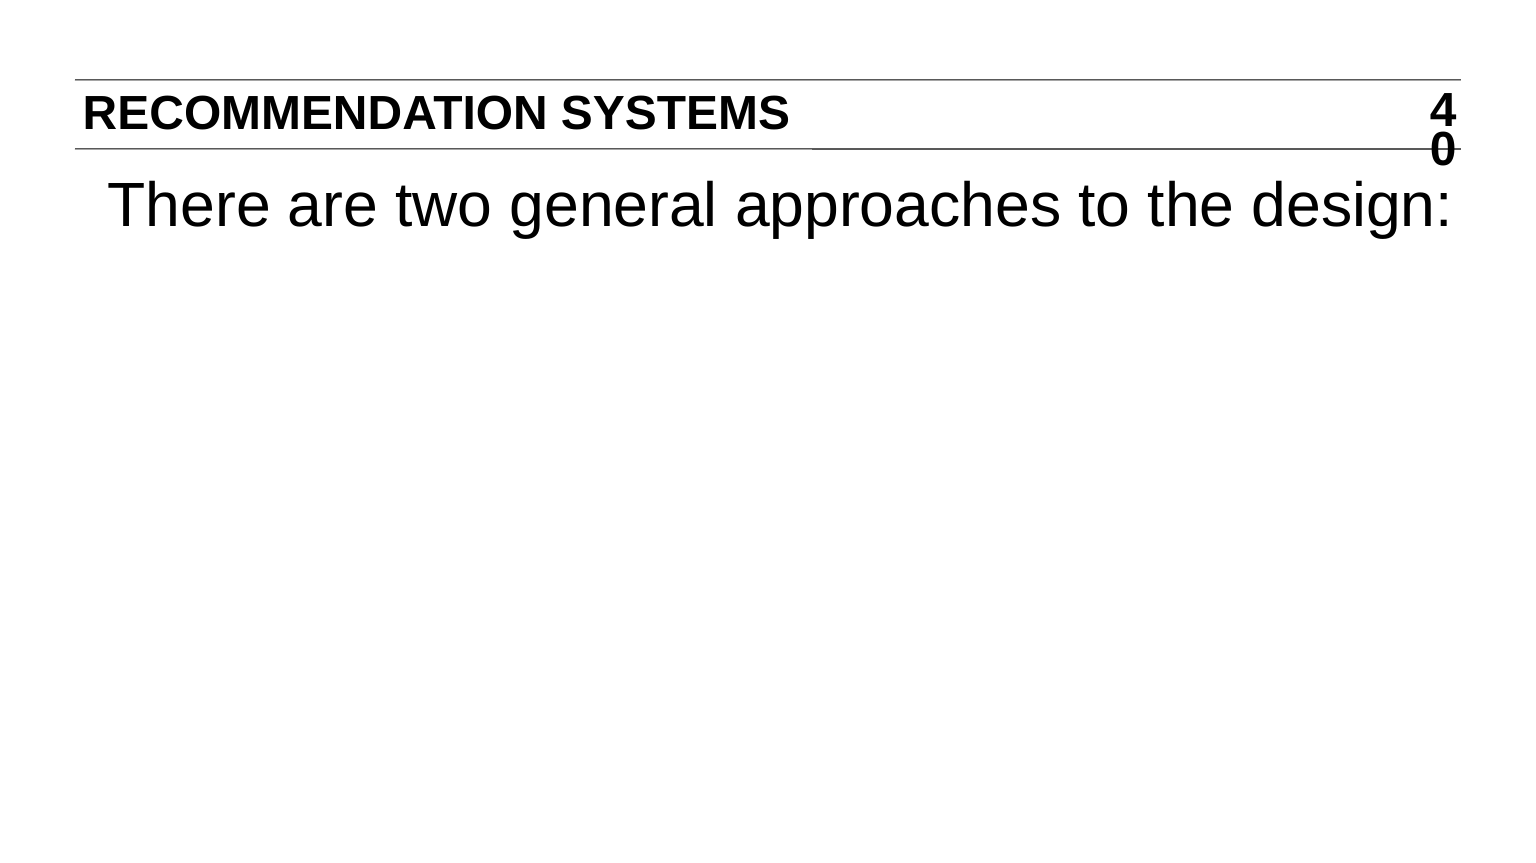

Recommendation systems
40
There are two general approaches to the design: